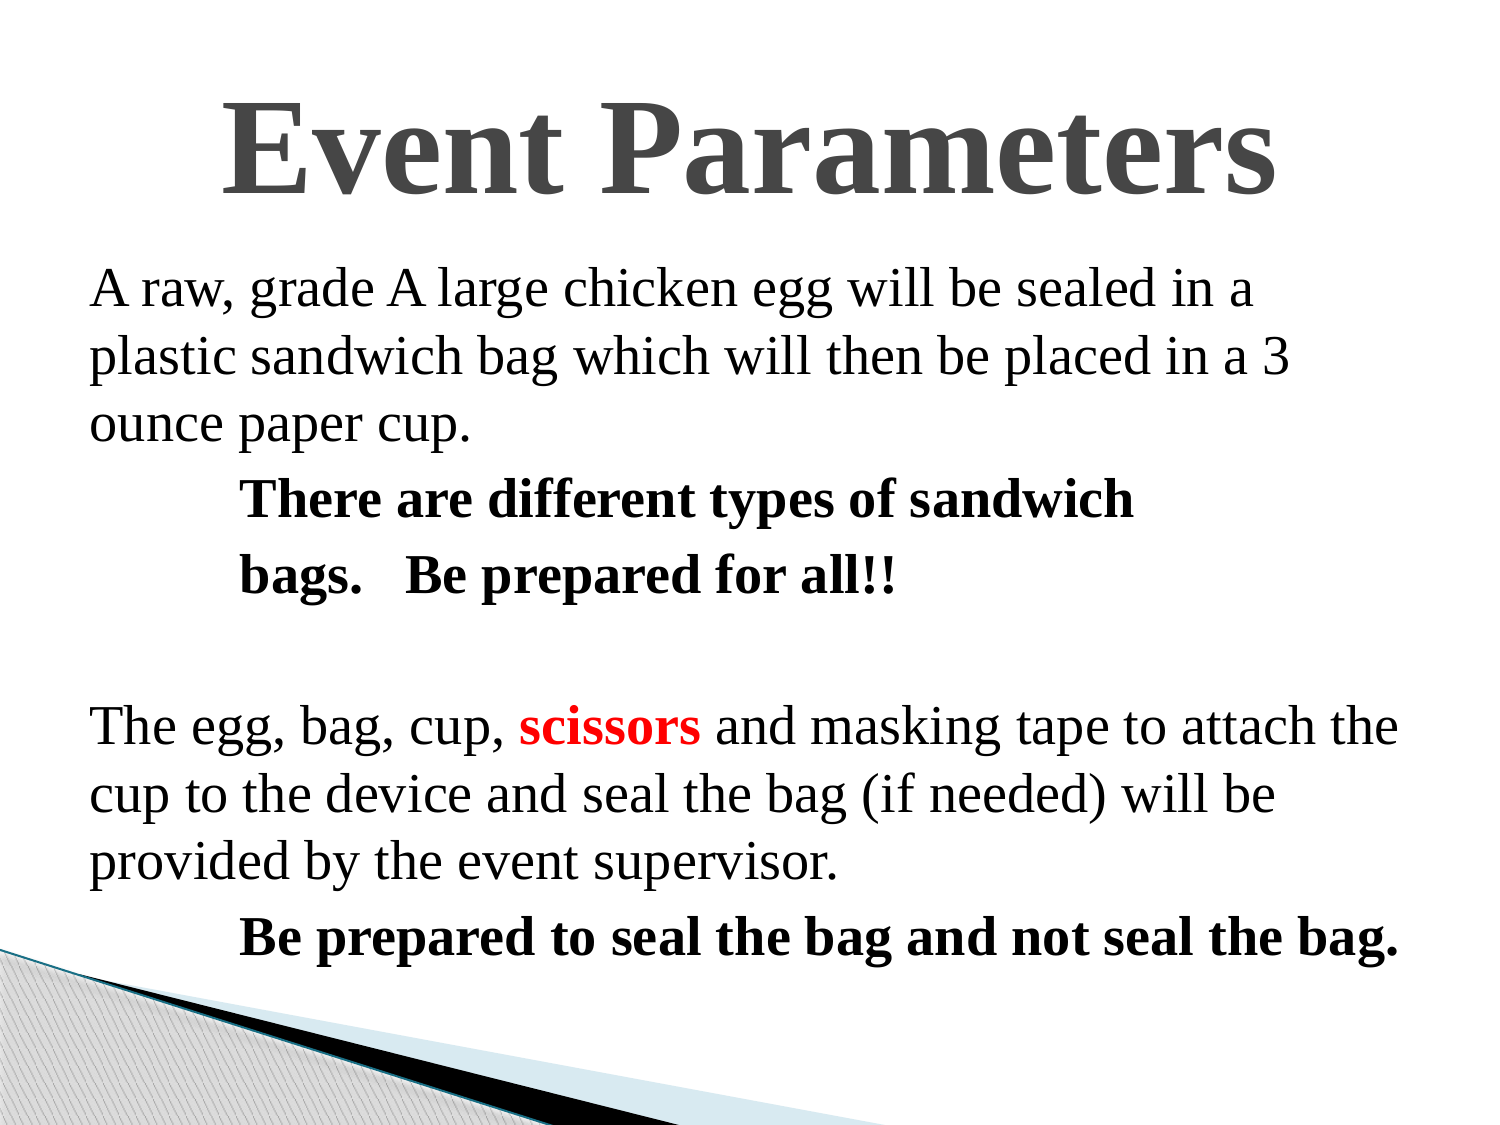

# Event Parameters
A raw, grade A large chicken egg will be sealed in a plastic sandwich bag which will then be placed in a 3 ounce paper cup.
	There are different types of sandwich
	bags.   Be prepared for all!!

The egg, bag, cup, scissors and masking tape to attach the cup to the device and seal the bag (if needed) will be provided by the event supervisor.
	Be prepared to seal the bag and not seal the bag.